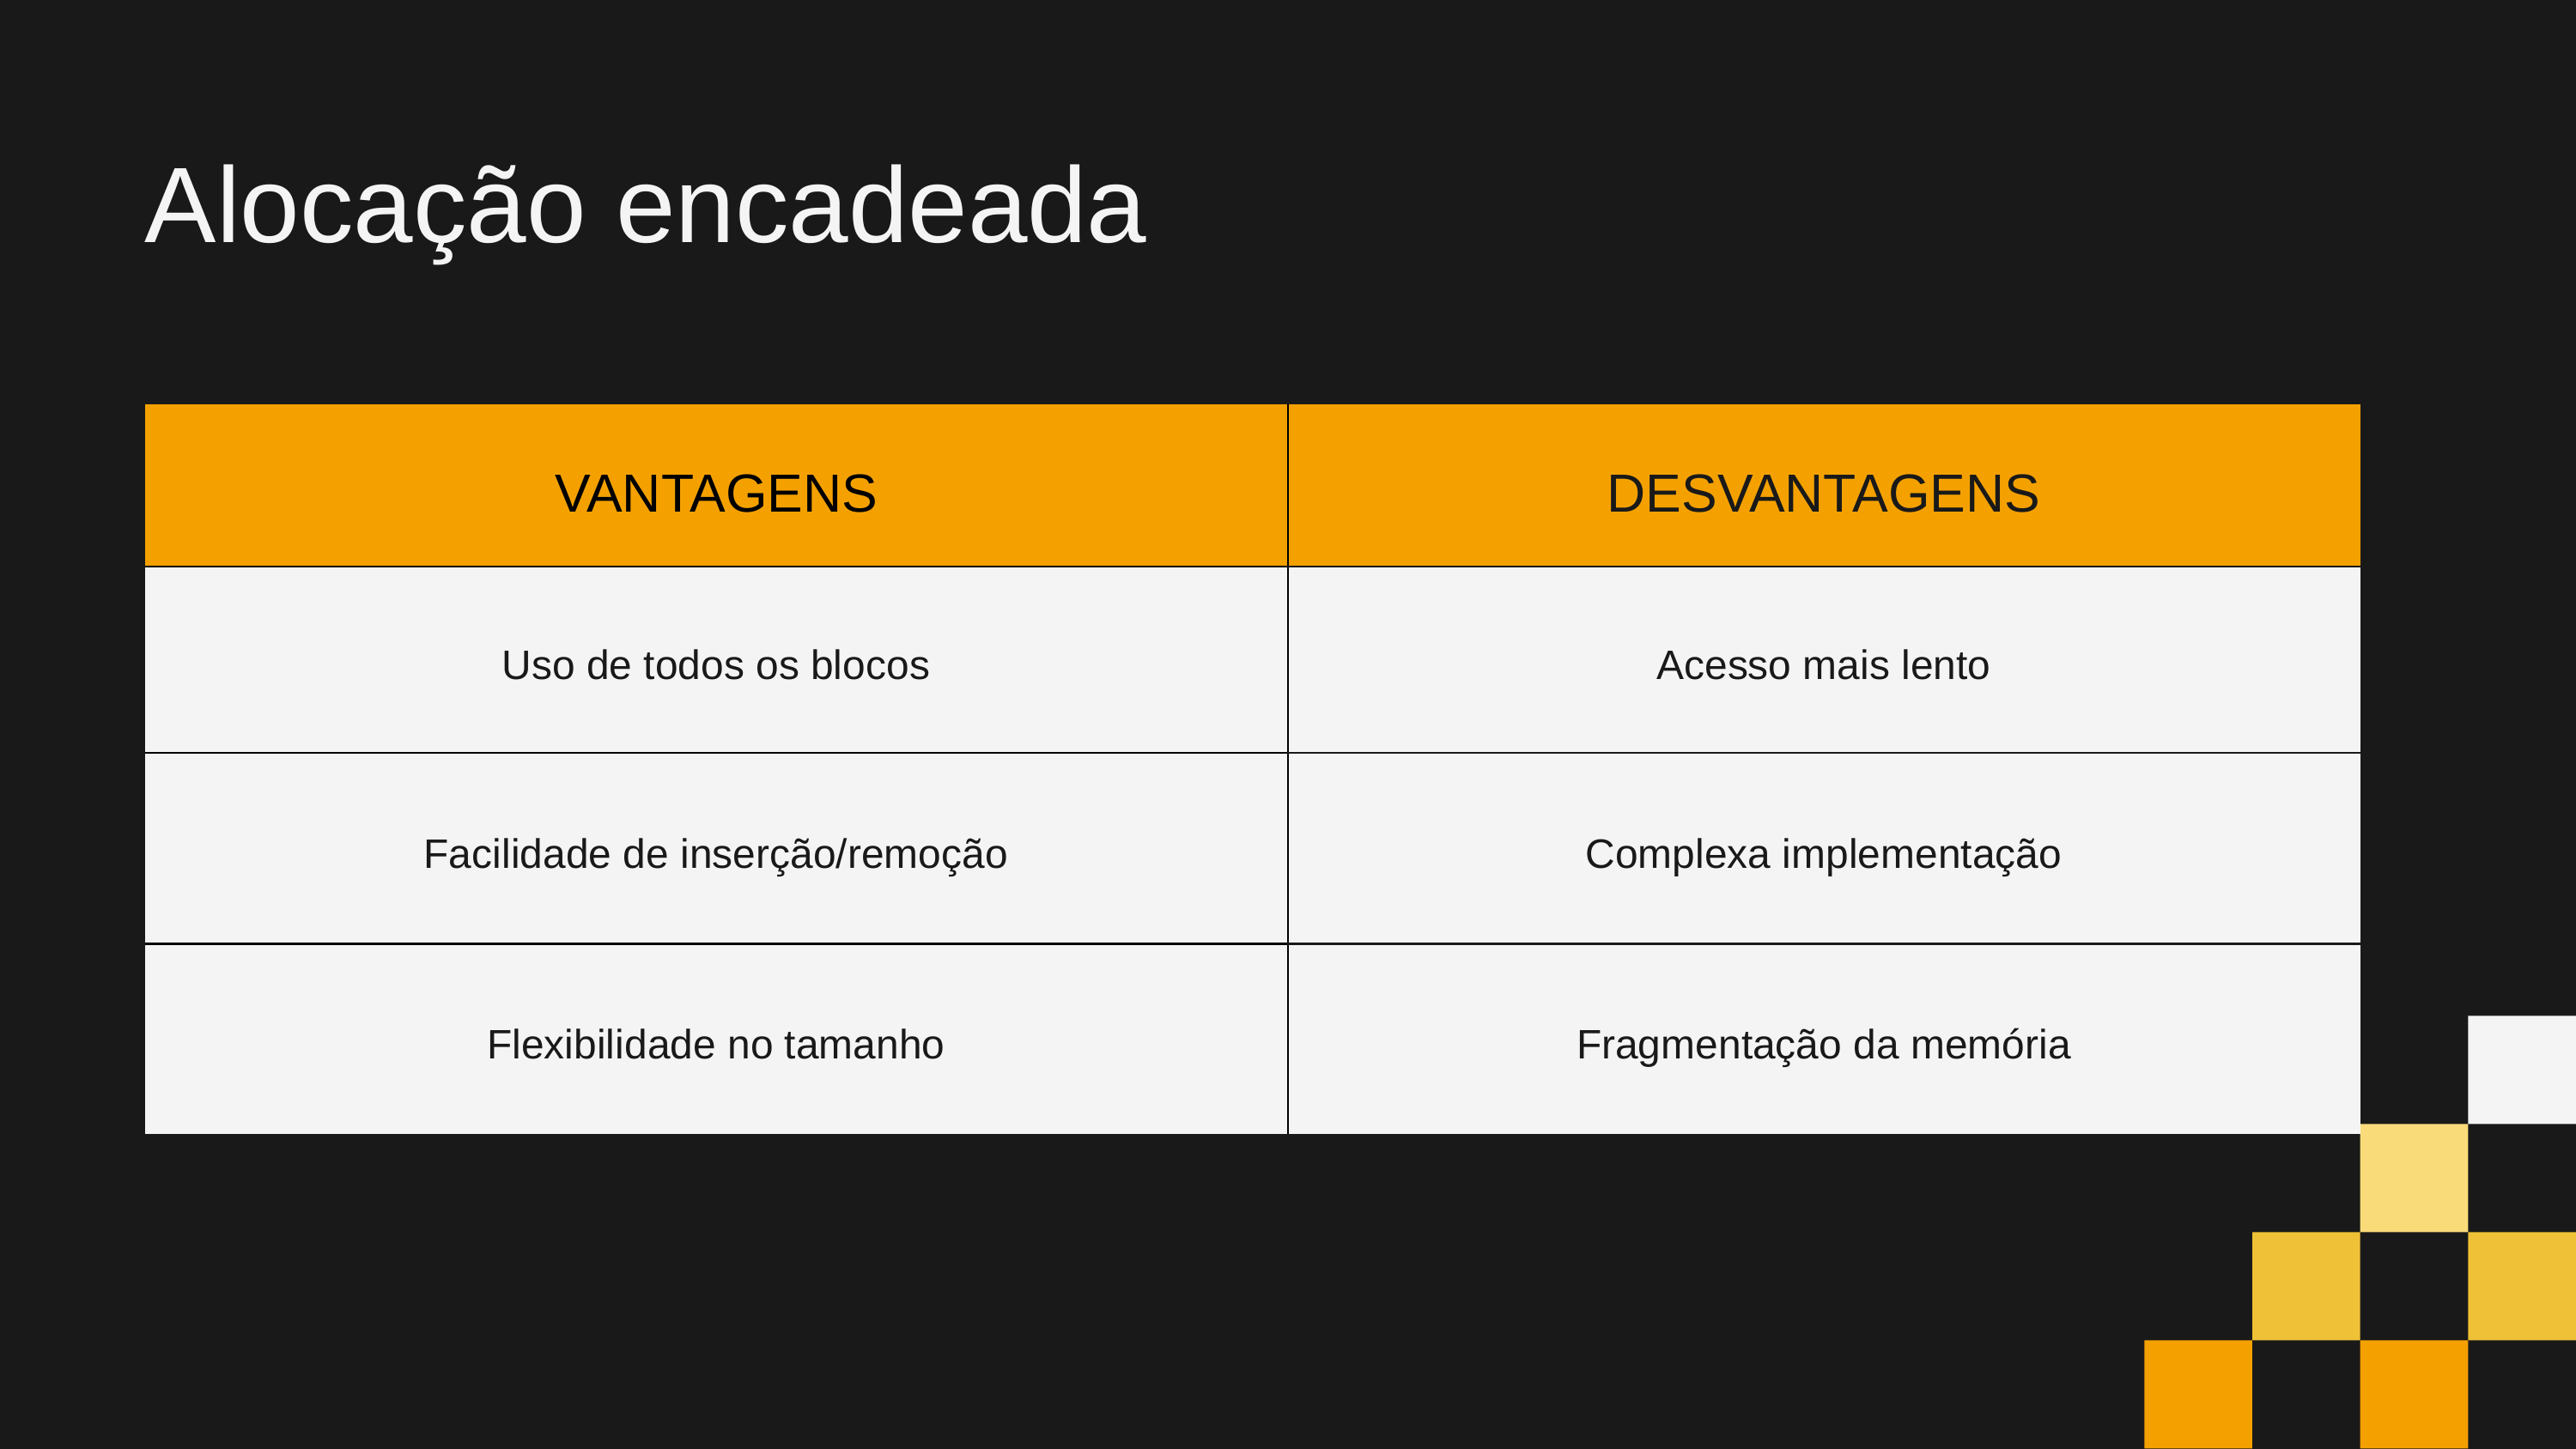

Alocação encadeada

| VANTAGENS | DESVANTAGENS |
| --- | --- |
| Uso de todos os blocos | Acesso mais lento |
| Facilidade de inserção/remoção | Complexa implementação |
| Flexibilidade no tamanho | Fragmentação da memória |